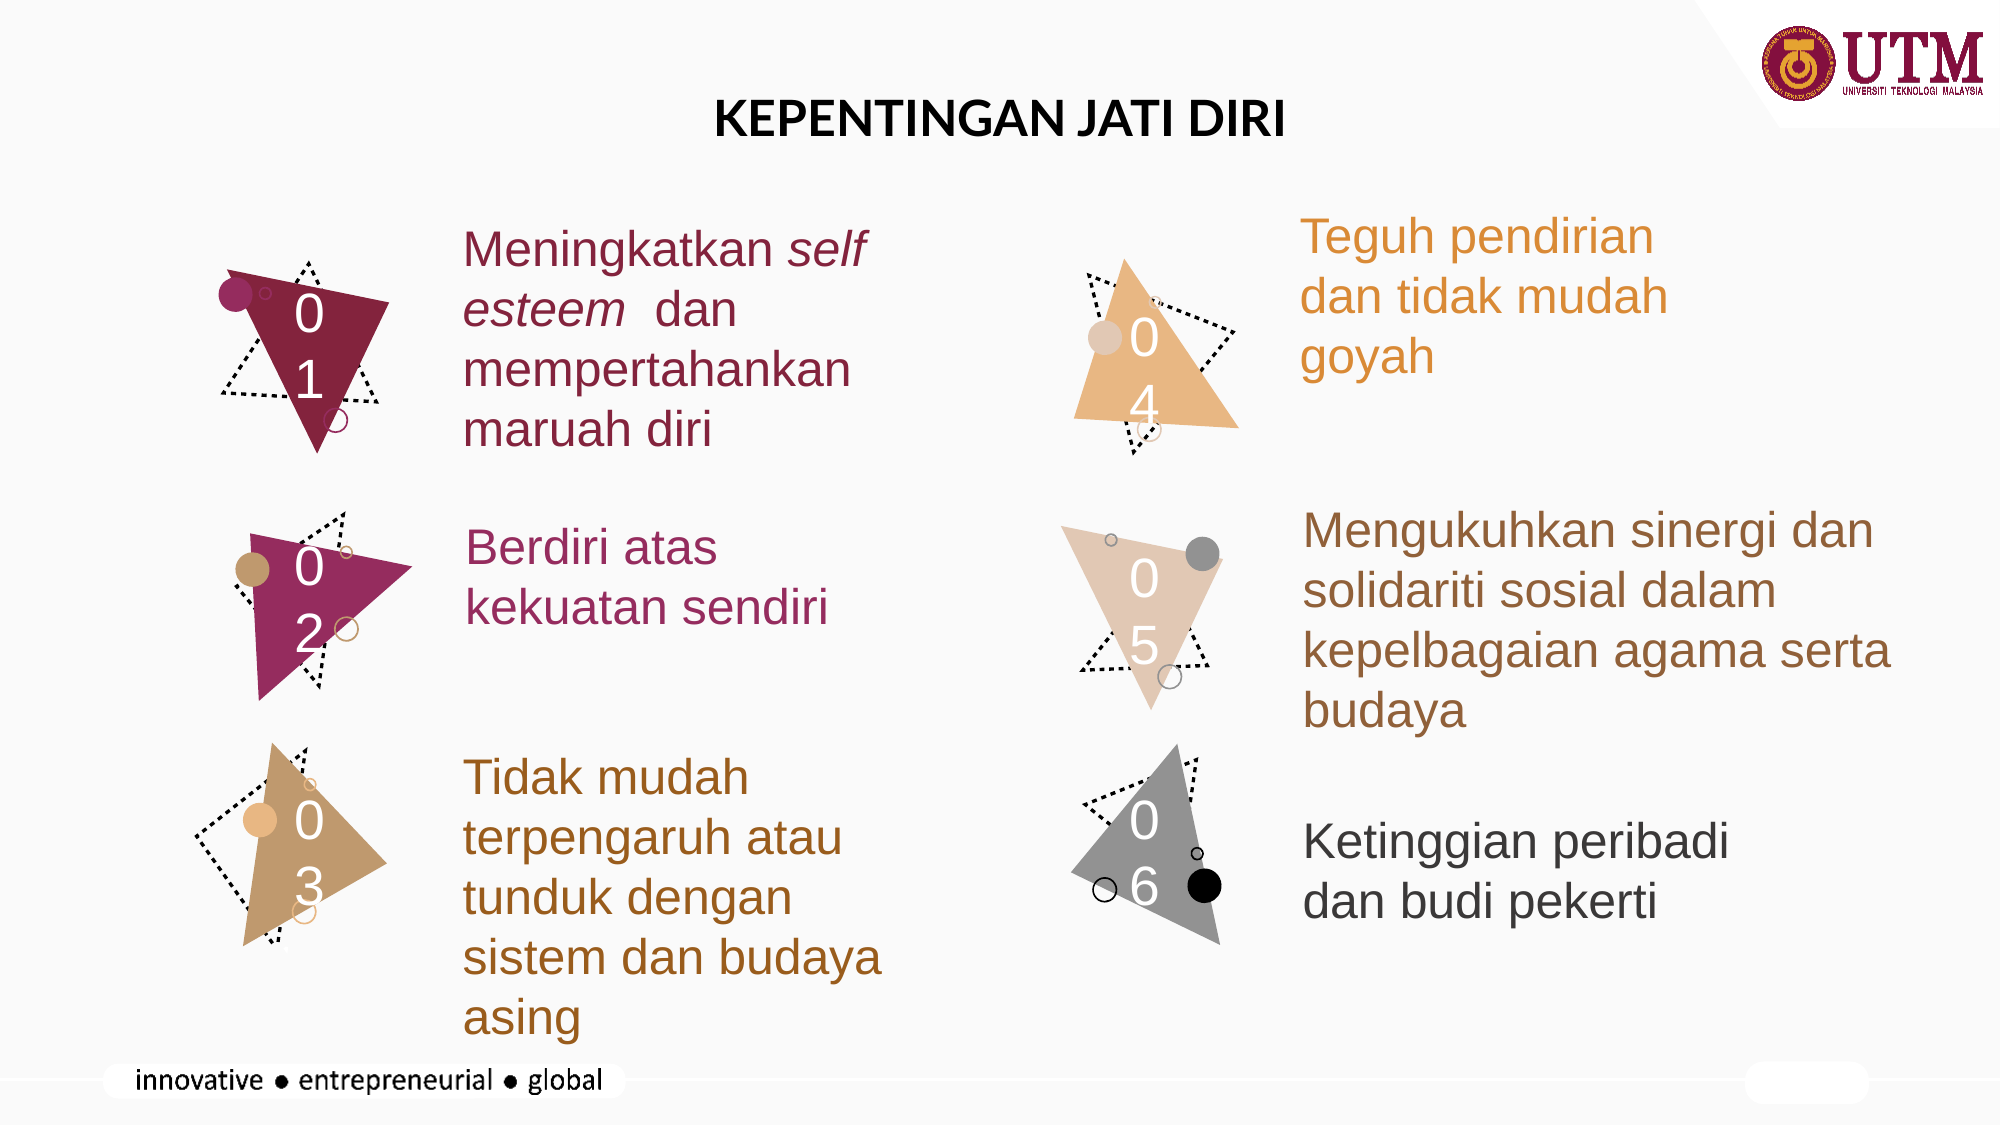

# KEPENTINGAN JATI DIRI

04
Teguh pendirian dan tidak mudah goyah

01
Meningkatkan self esteem  dan mempertahankan maruah diri
Mengukuhkan sinergi dan solidariti sosial dalam kepelbagaian agama serta budaya

05

02
Berdiri atas kekuatan sendiri

03

Tidak mudah terpengaruh atau tunduk dengan sistem dan budaya asing

06
Ketinggian peribadi dan budi pekerti